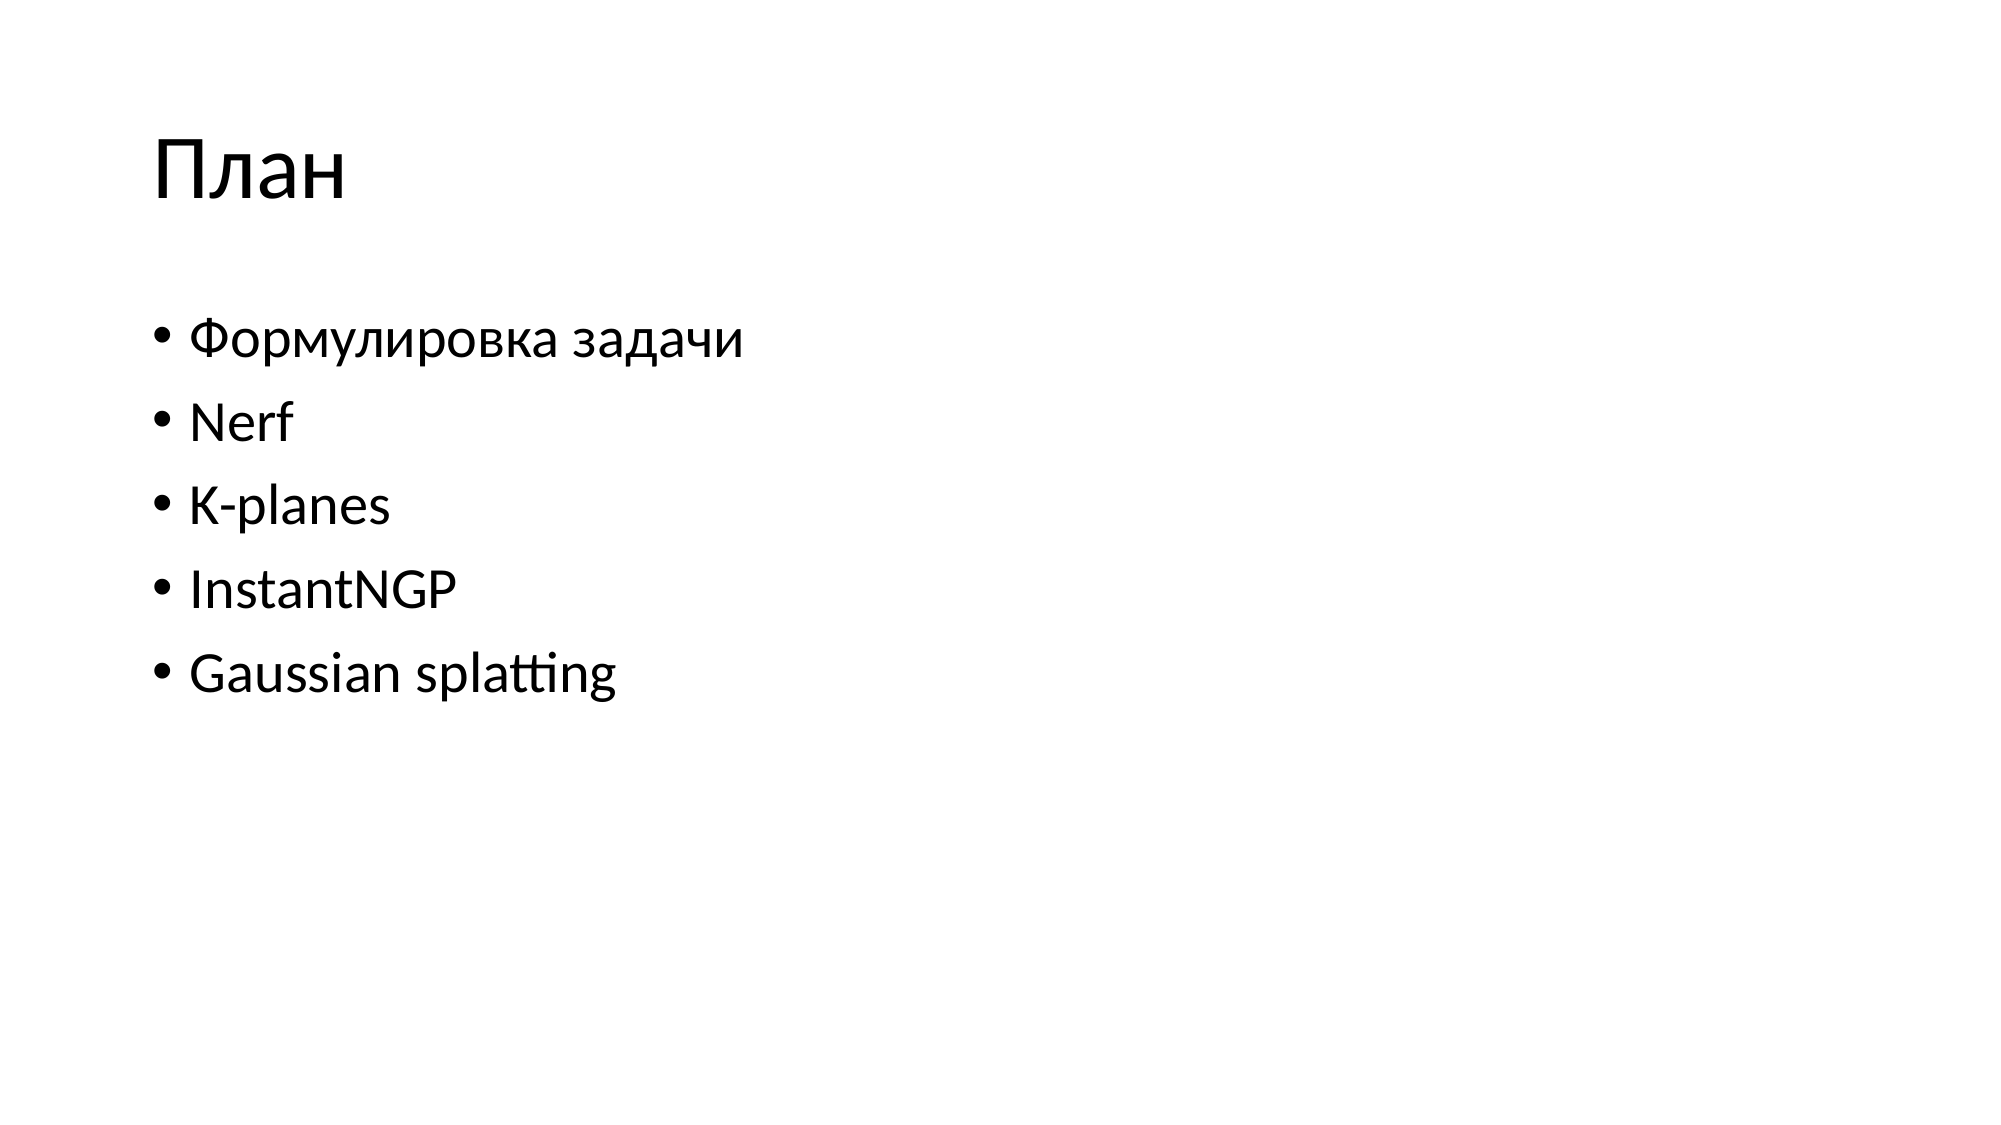

# План
Формулировка задачи
Nerf
K-planes
InstantNGP
Gaussian splatting